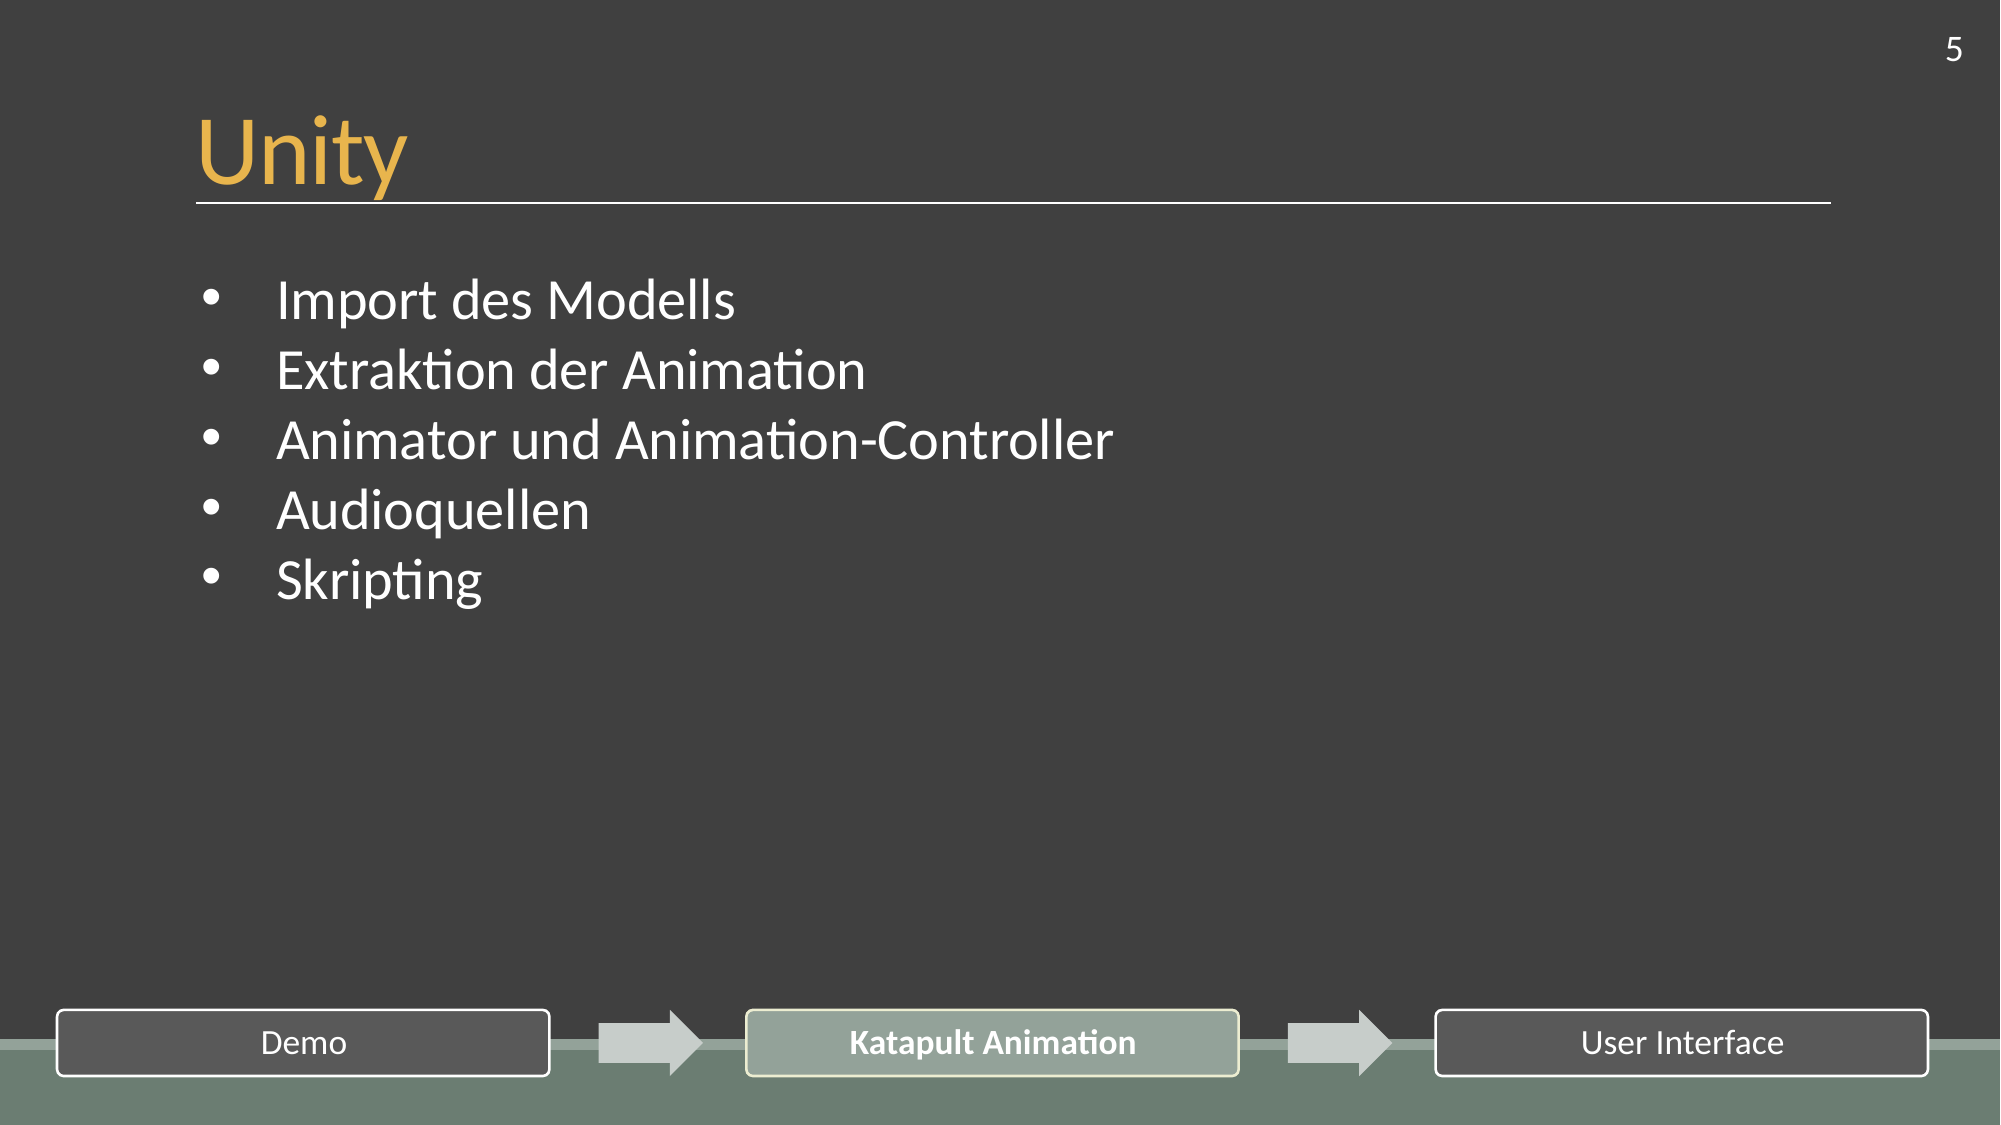

5
# Unity
Import des Modells
Extraktion der Animation
Animator und Animation-Controller
Audioquellen
Skripting

Demo

Katapult Animation

User Interface